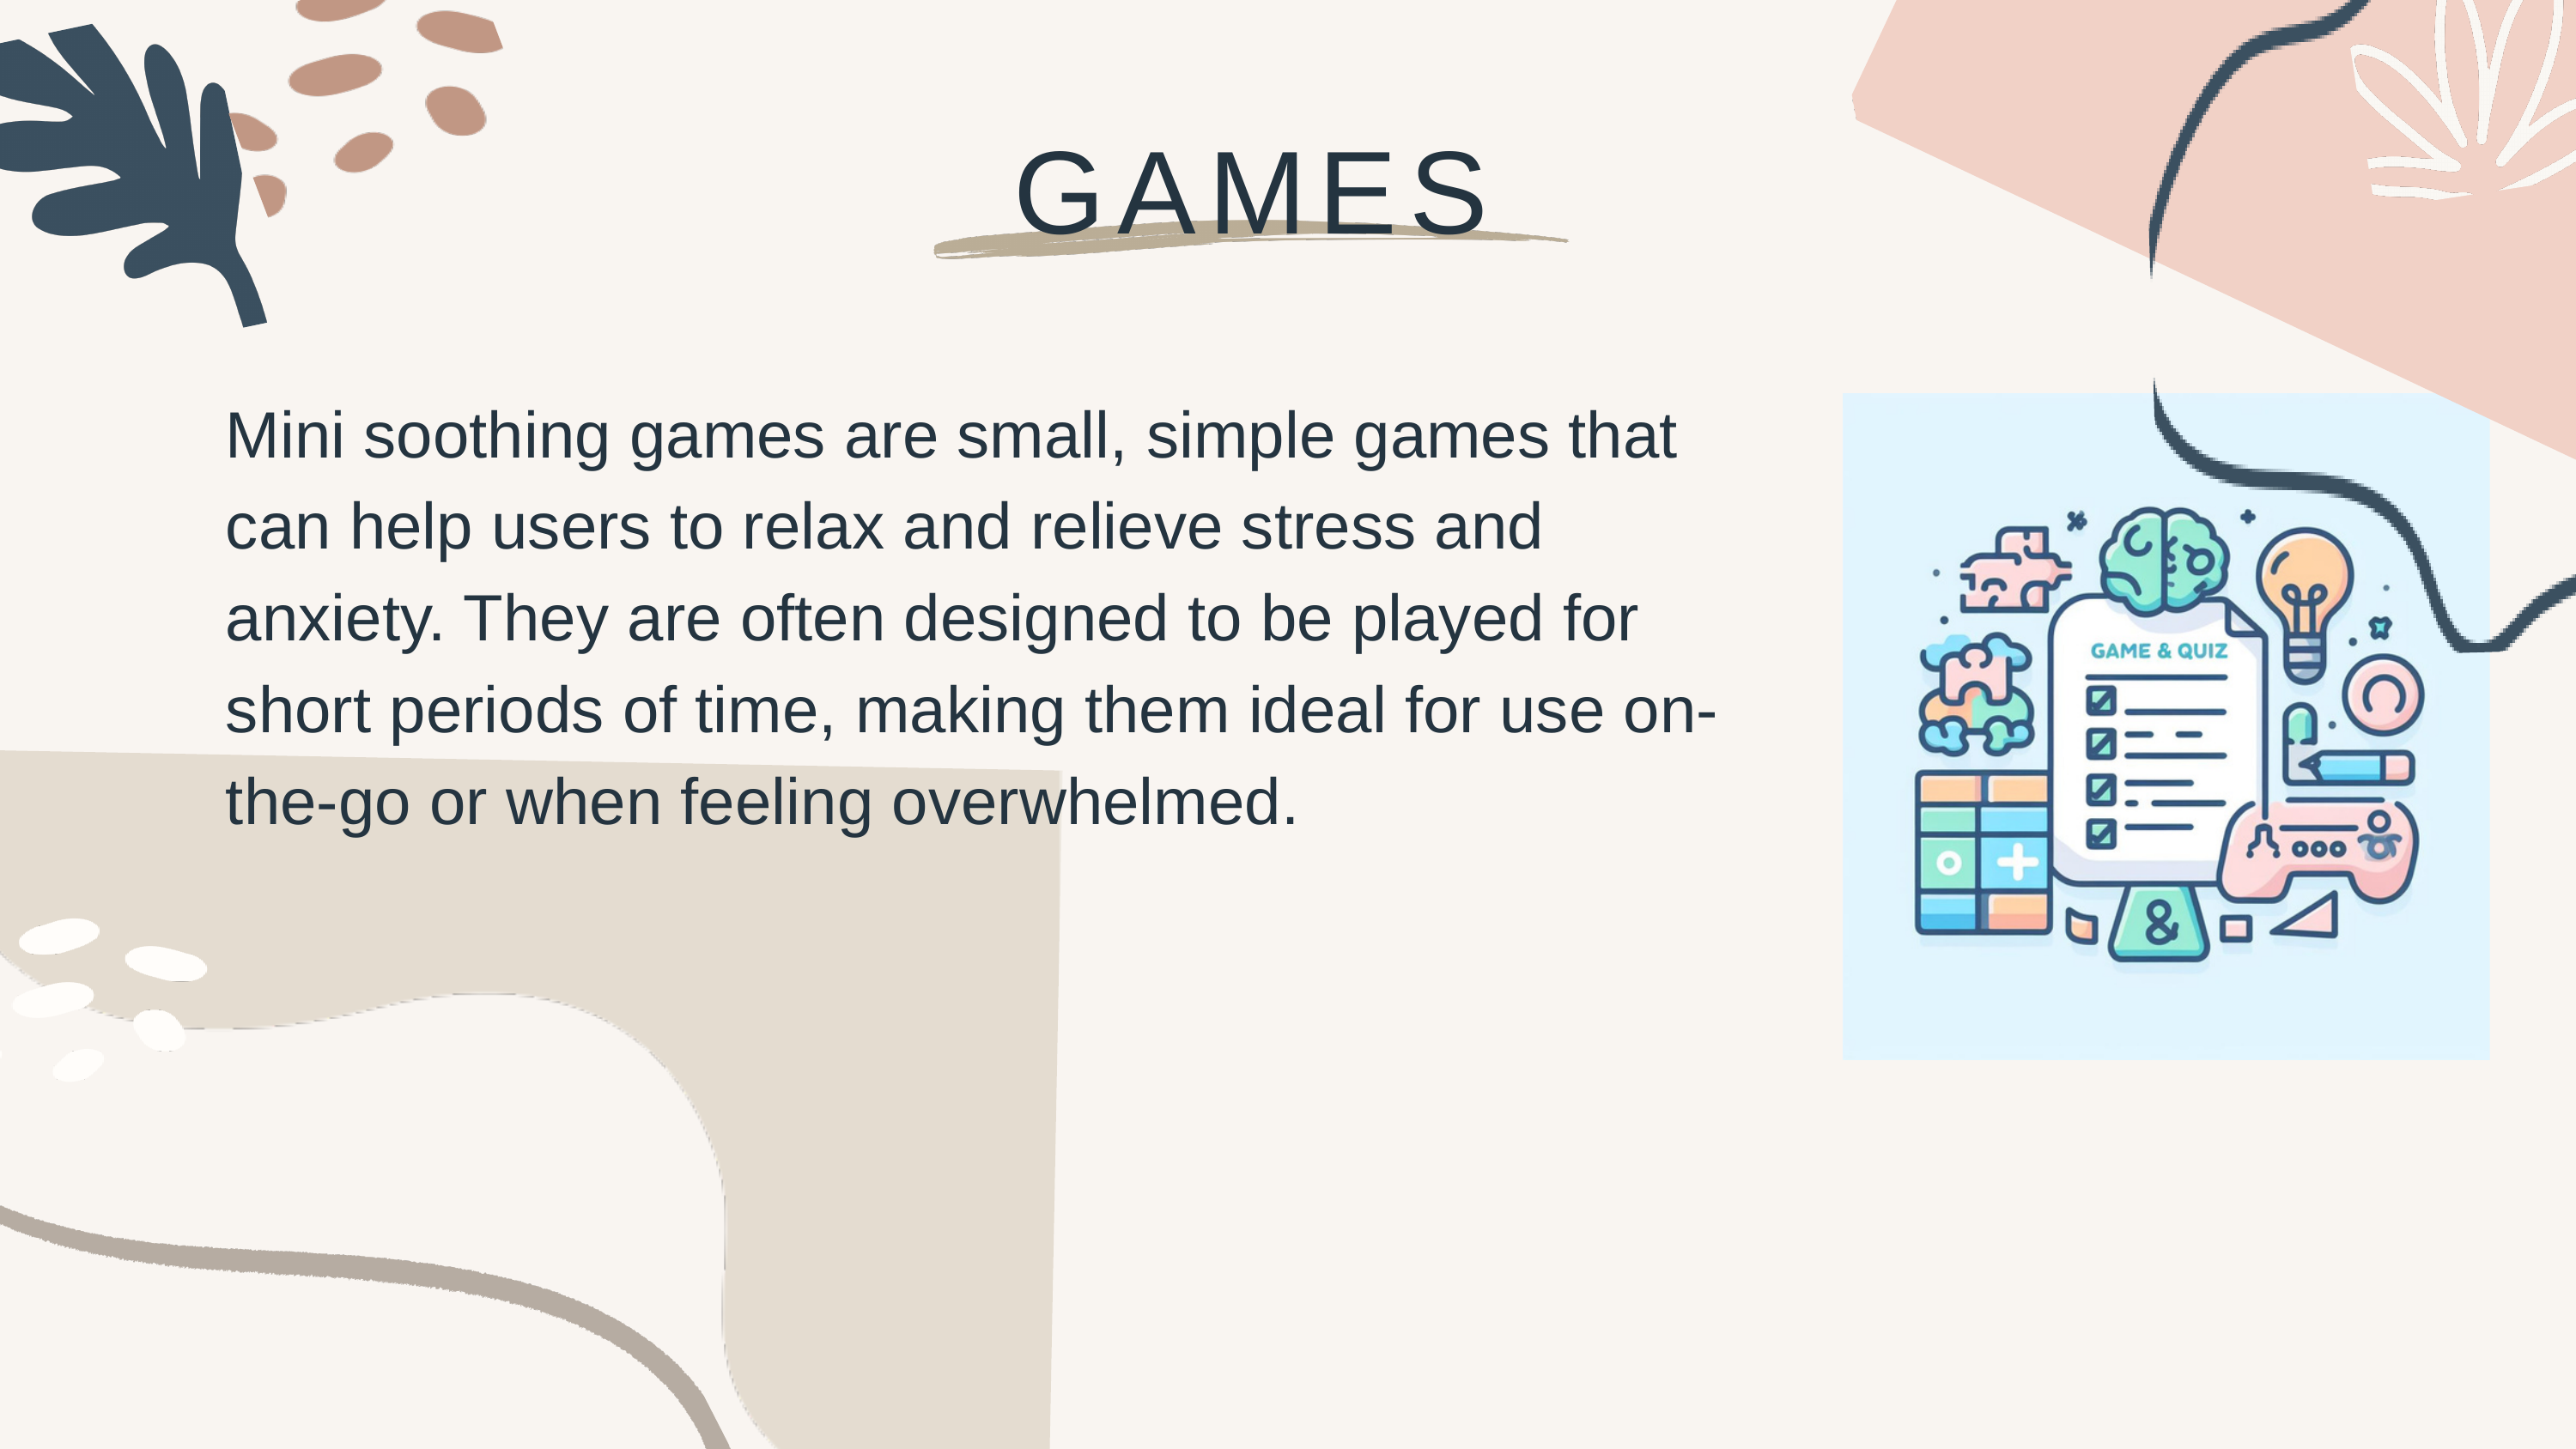

GAMES

Mini soothing games are small, simple games that can help users to relax and relieve stress and anxiety. They are often designed to be played for short periods of time, making them ideal for use on-the-go or when feeling overwhelmed.